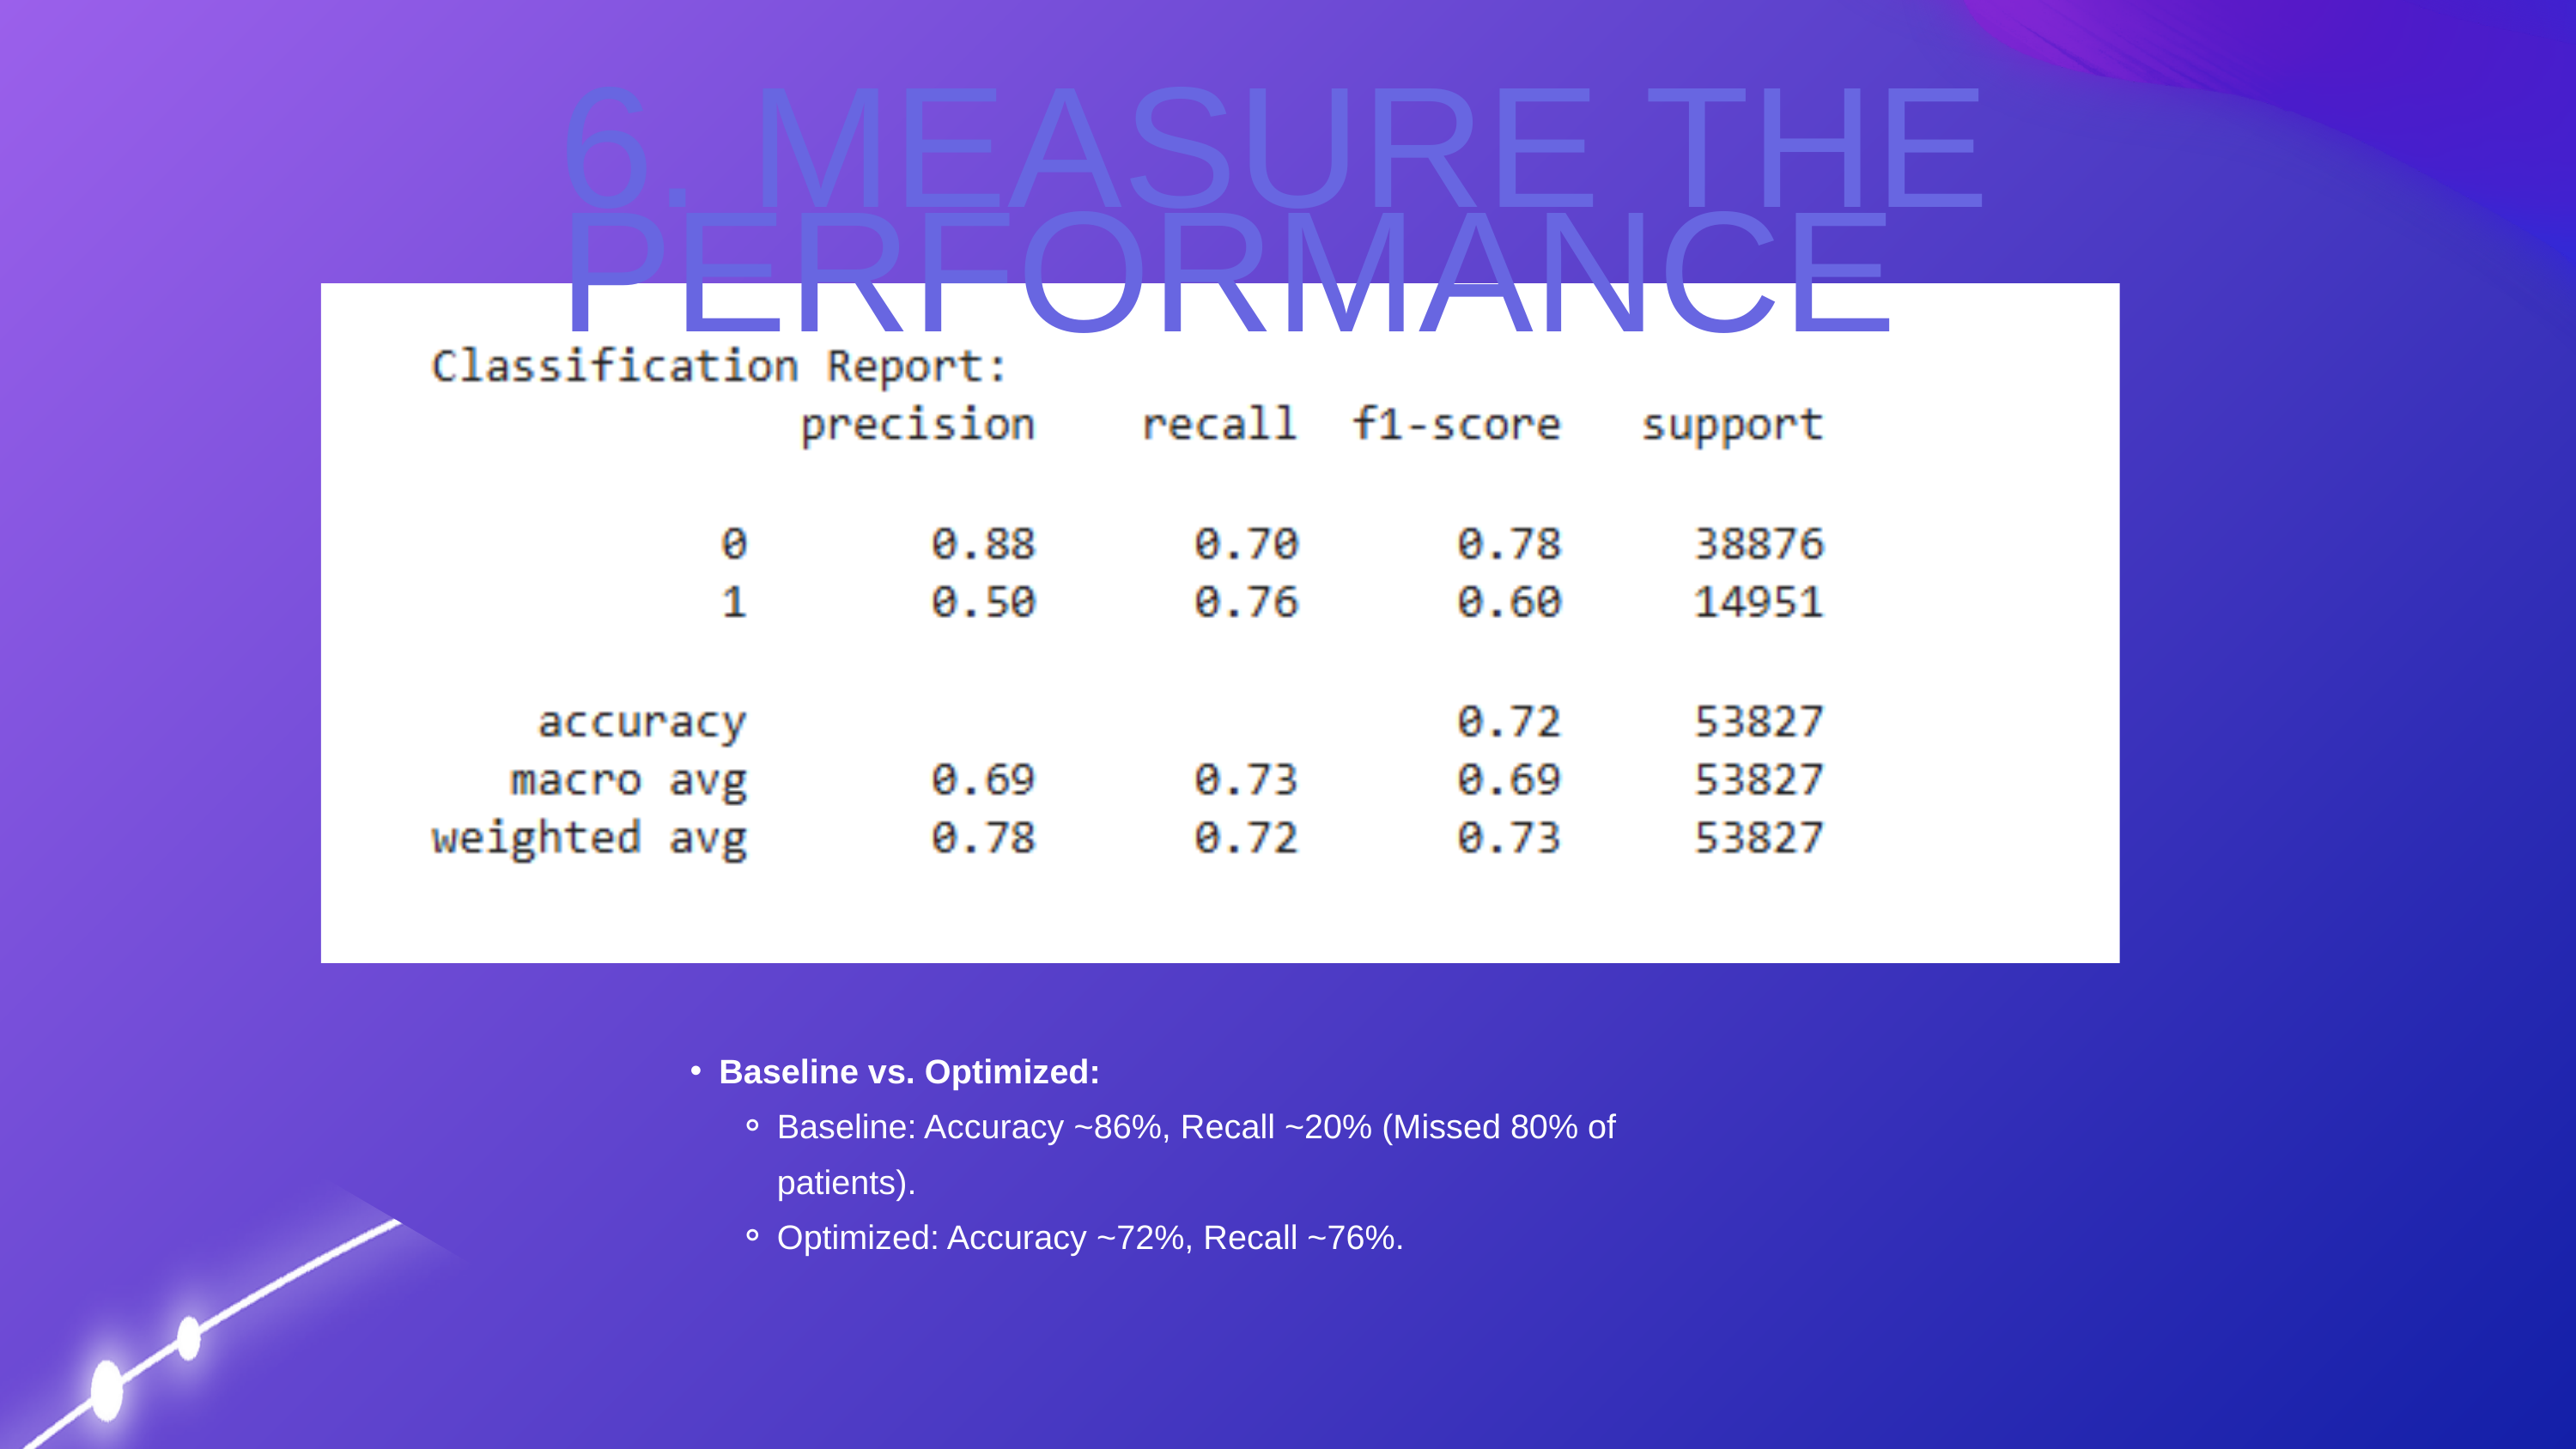

6. MEASURE THE PERFORMANCE

Baseline vs. Optimized:
Baseline: Accuracy ~86%, Recall ~20% (Missed 80% of patients).
Optimized: Accuracy ~72%, Recall ~76%.